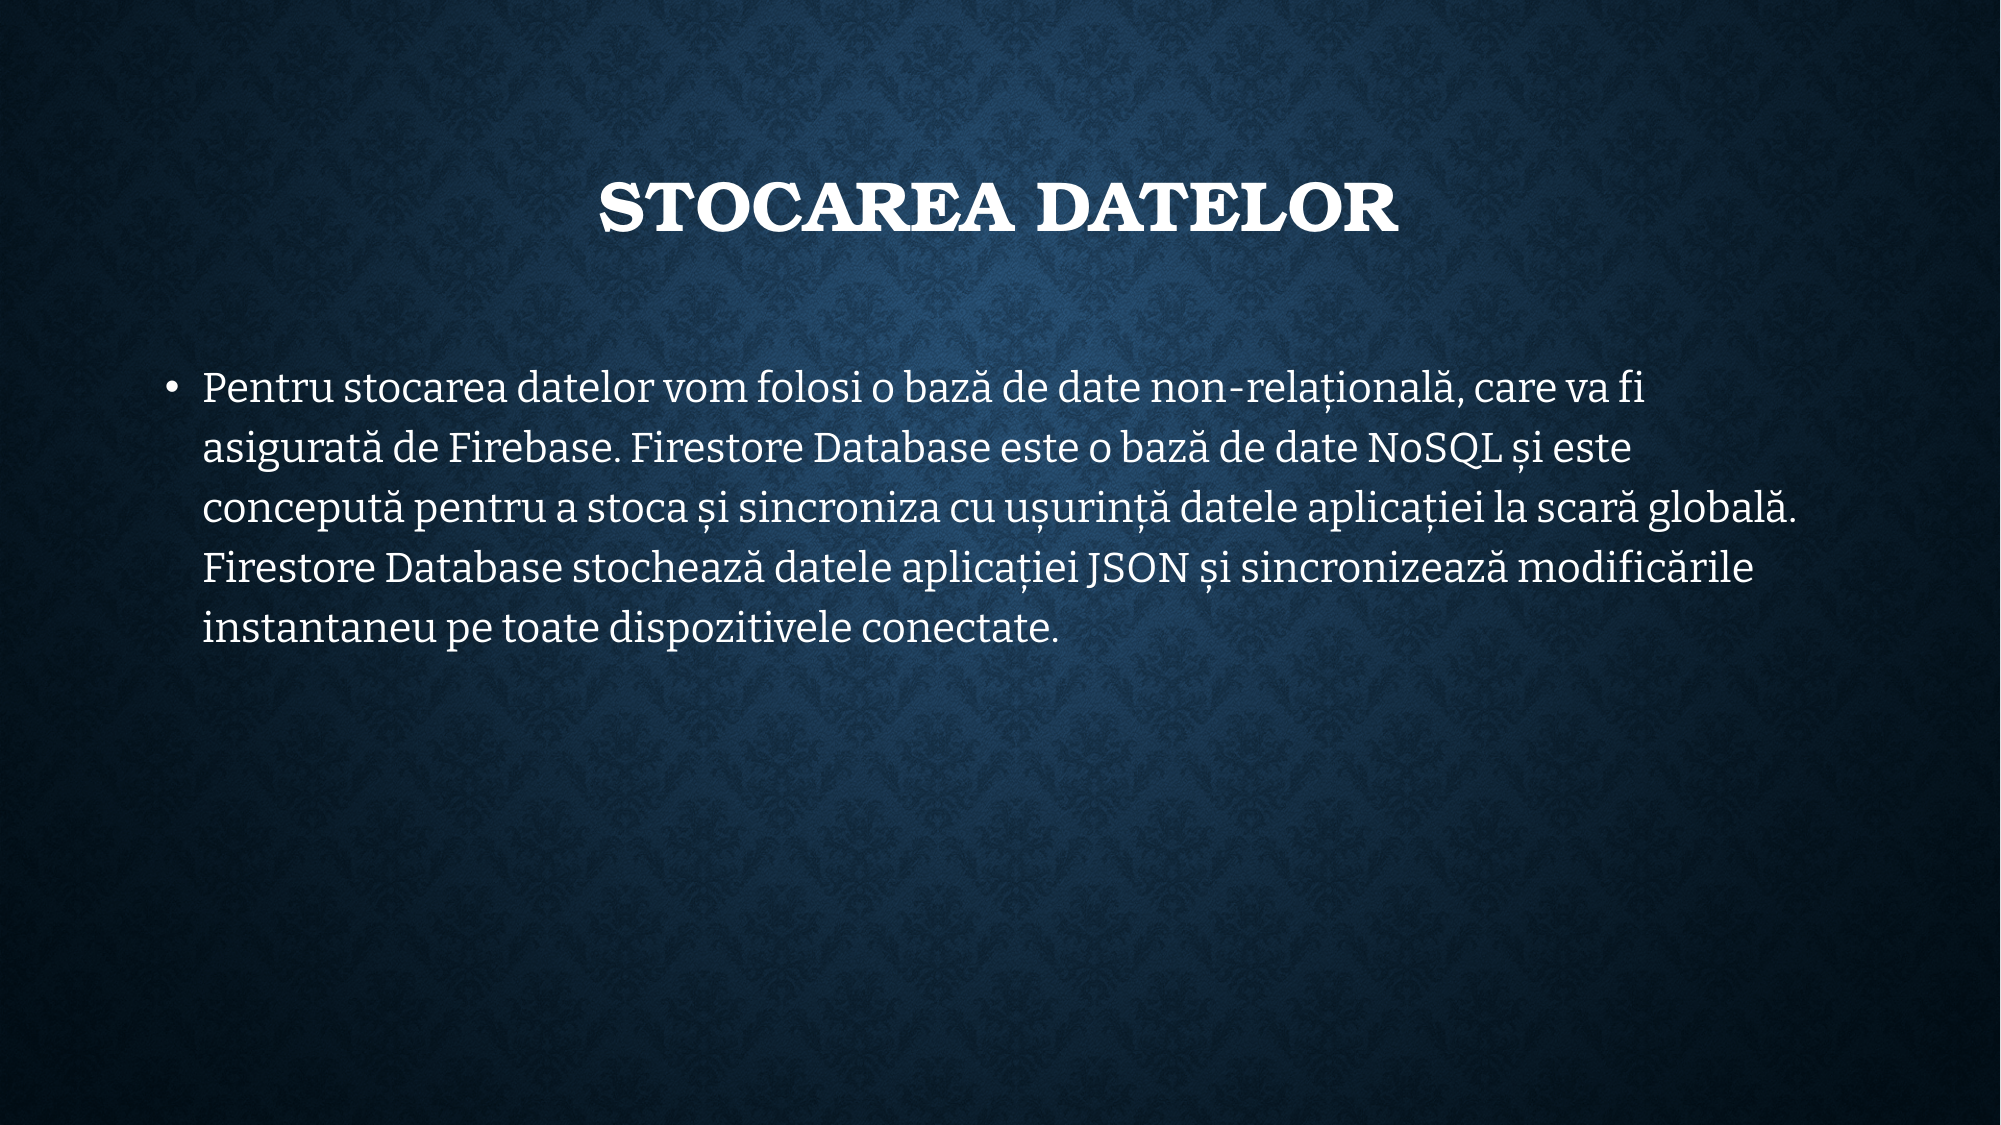

Stocarea Datelor
Pentru stocarea datelor vom folosi o bază de date non-relațională, care va fi asigurată de Firebase. Firestore Database este o bază de date NoSQL și este concepută pentru a stoca și sincroniza cu ușurință datele aplicației la scară globală. Firestore Database stochează datele aplicației JSON și sincronizează modificările instantaneu pe toate dispozitivele conectate.